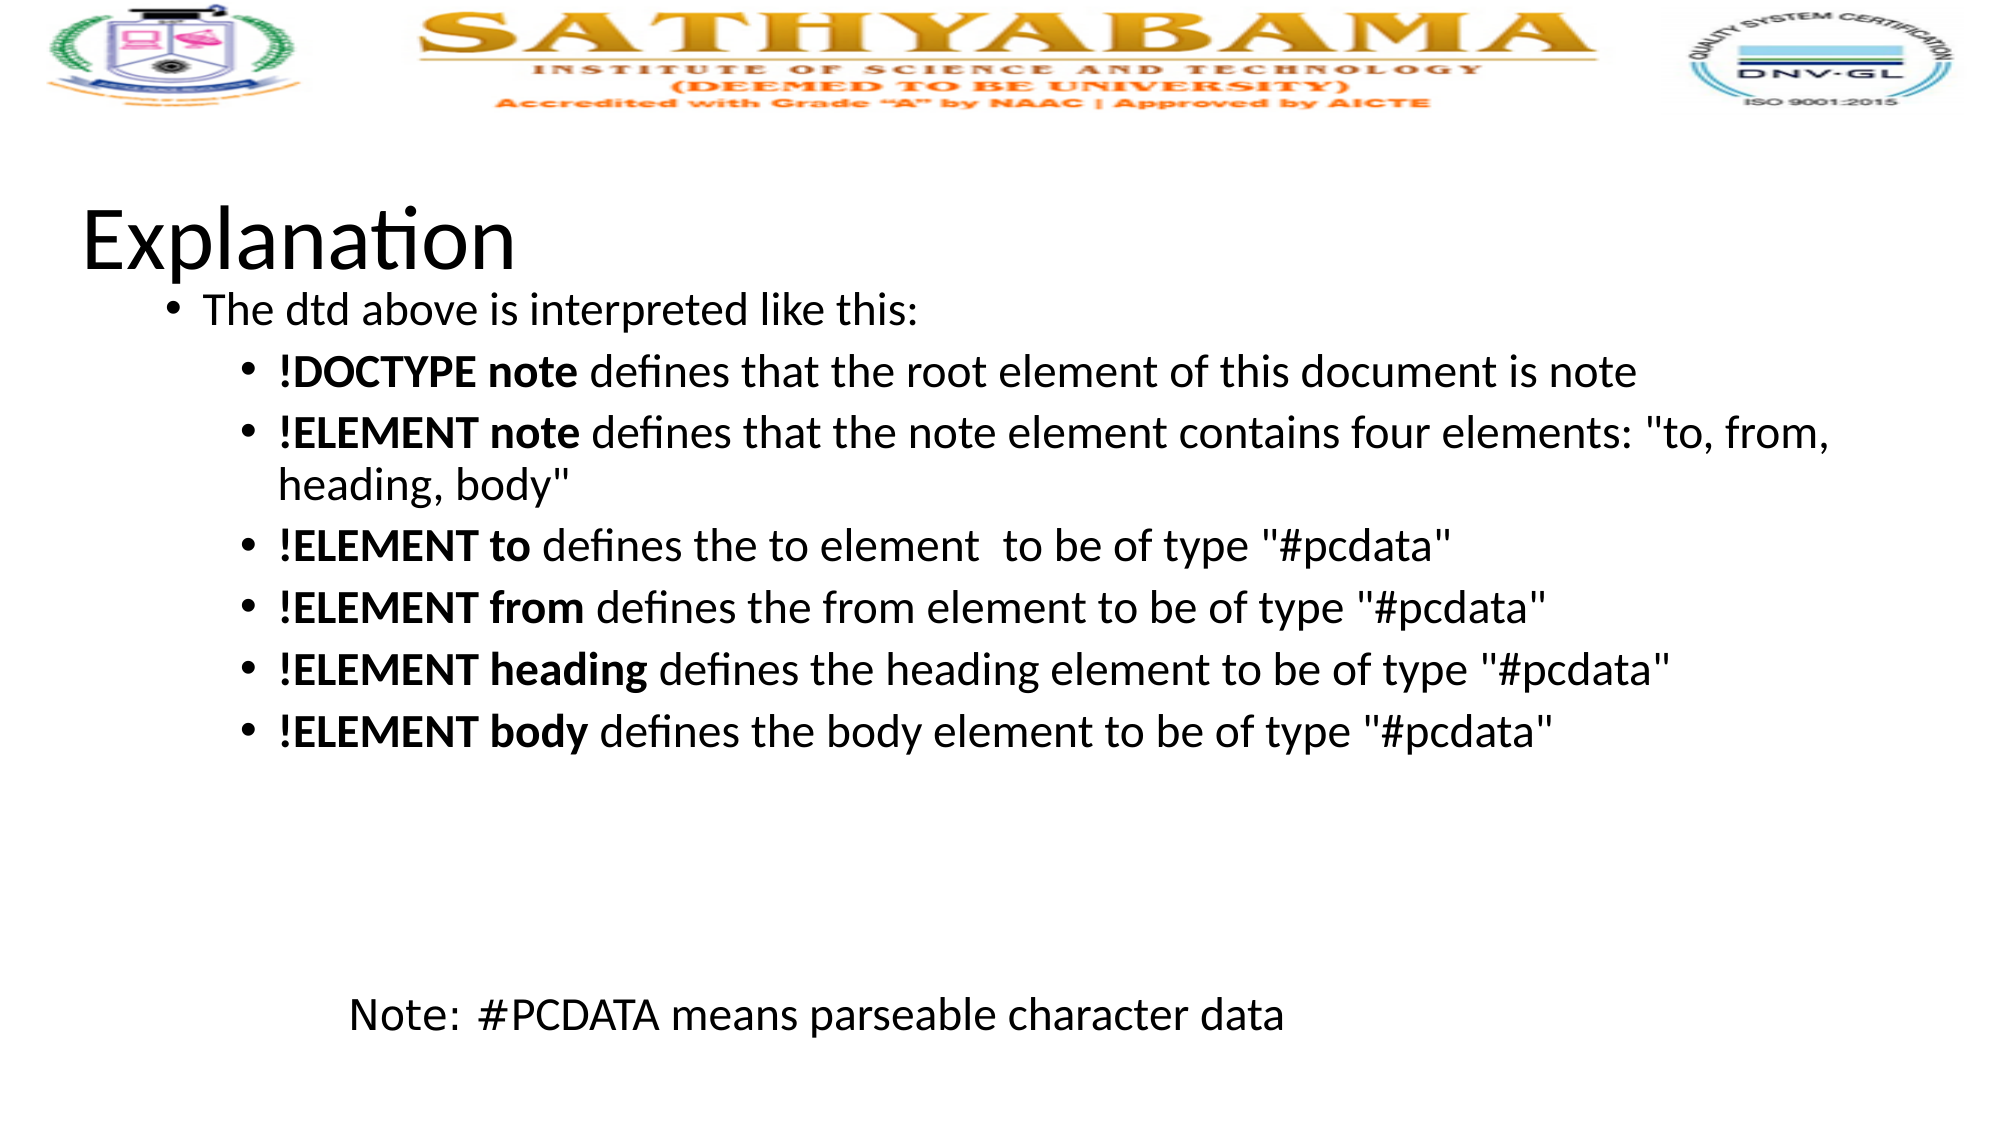

# Explanation
The dtd above is interpreted like this:
!DOCTYPE note defines that the root element of this document is note
!ELEMENT note defines that the note element contains four elements: "to, from, heading, body"
!ELEMENT to defines the to element  to be of type "#pcdata"
!ELEMENT from defines the from element to be of type "#pcdata"
!ELEMENT heading defines the heading element to be of type "#pcdata"
!ELEMENT body defines the body element to be of type "#pcdata"

Note: #PCDATA means parseable character data